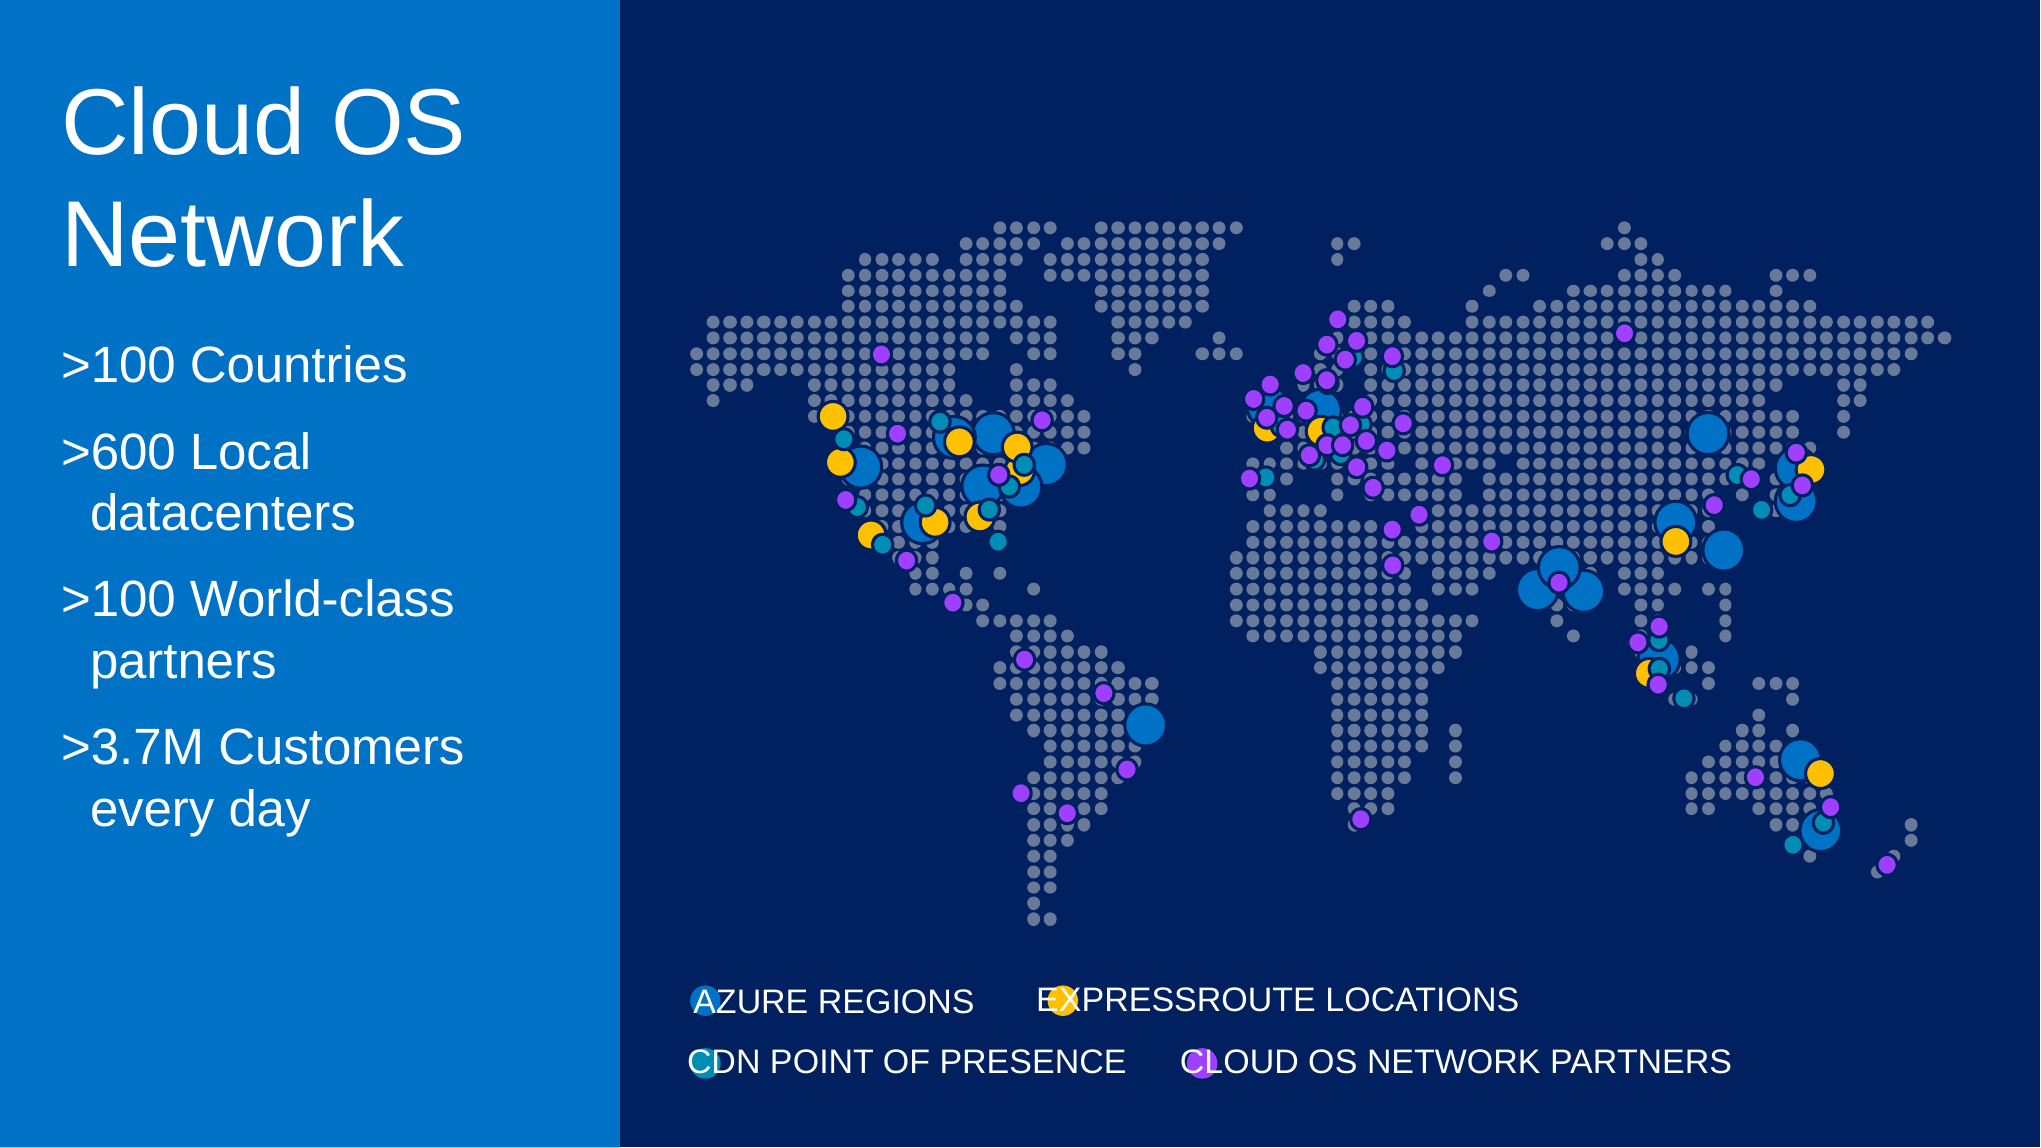

Cloud OS Network

>100 Countries
>600 Local datacenters
>100 World-class partners
>3.7M Customers
every day

AZURE REGIONS

EXPRESSROUTE LOCATIONS

CDN POINT OF PRESENCE

CLOUD OS NETWORK PARTNERS